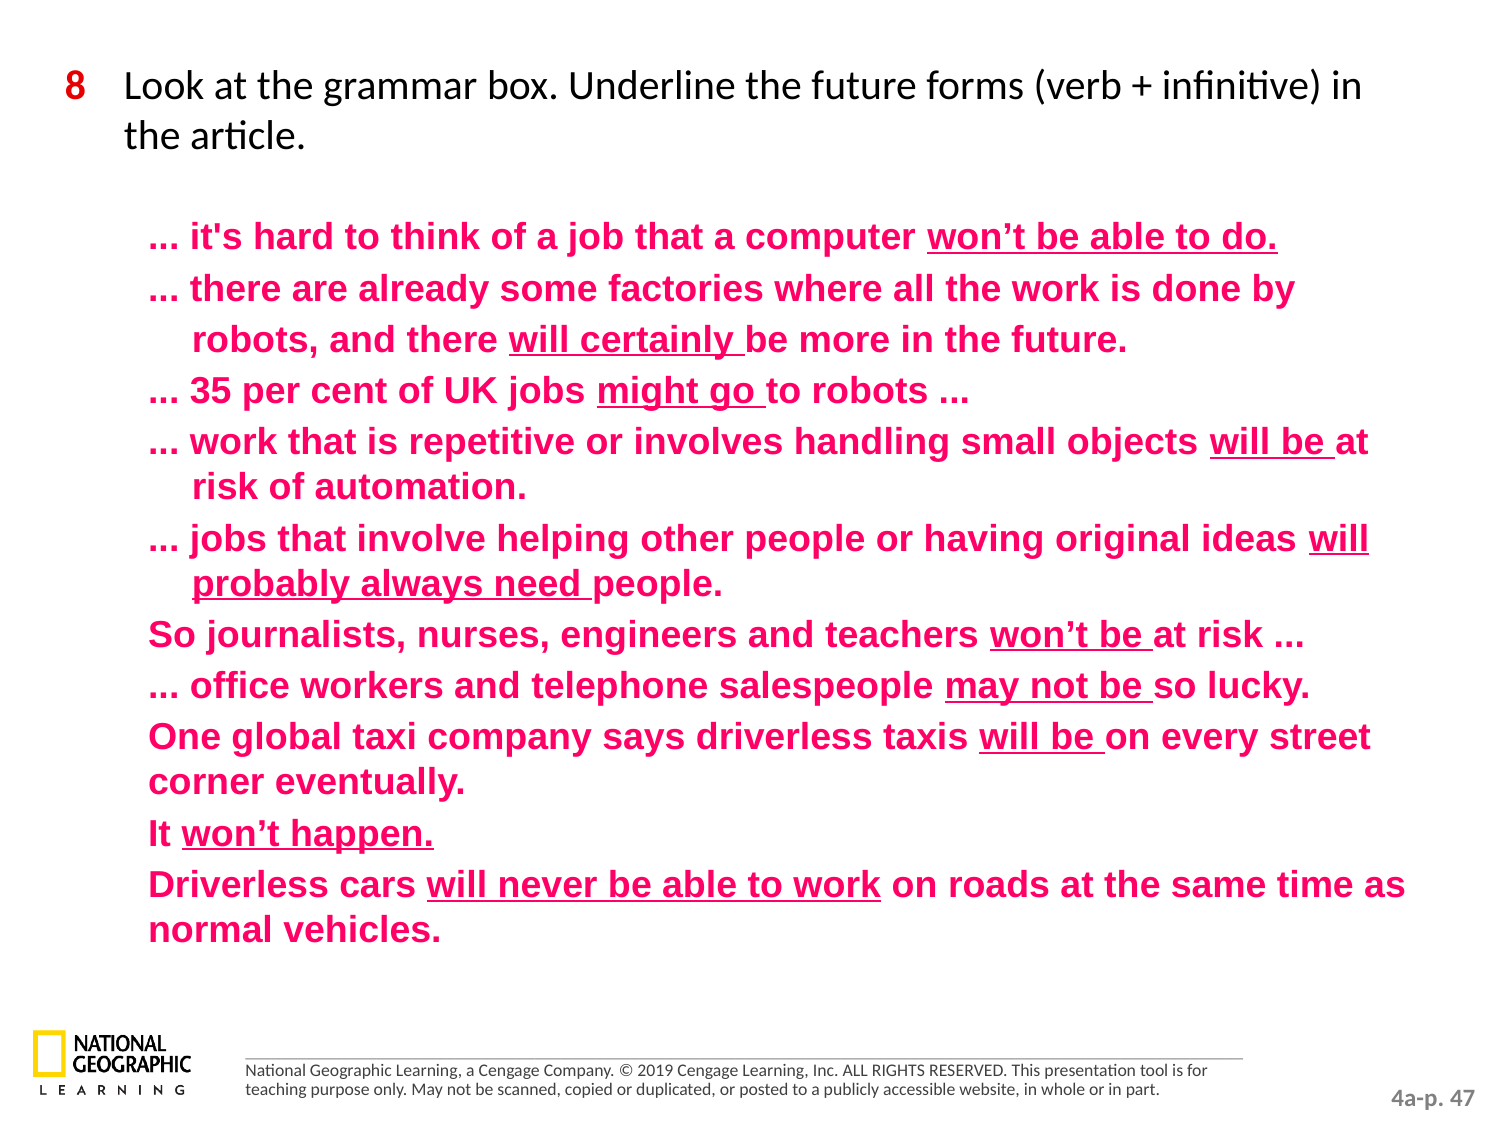

8 	Look at the grammar box. Underline the future forms (verb + infinitive) in the article.
... it's hard to think of a job that a computer won’t be able to do.
... there are already some factories where all the work is done by
	robots, and there will certainly be more in the future.
... 35 per cent of UK jobs might go to robots ...
... work that is repetitive or involves handling small objects will be at risk of automation.
... jobs that involve helping other people or having original ideas will probably always need people.
So journalists, nurses, engineers and teachers won’t be at risk ...
... office workers and telephone salespeople may not be so lucky.
One global taxi company says driverless taxis will be on every street corner eventually.
It won’t happen.
Driverless cars will never be able to work on roads at the same time as normal vehicles.
4a-p. 47